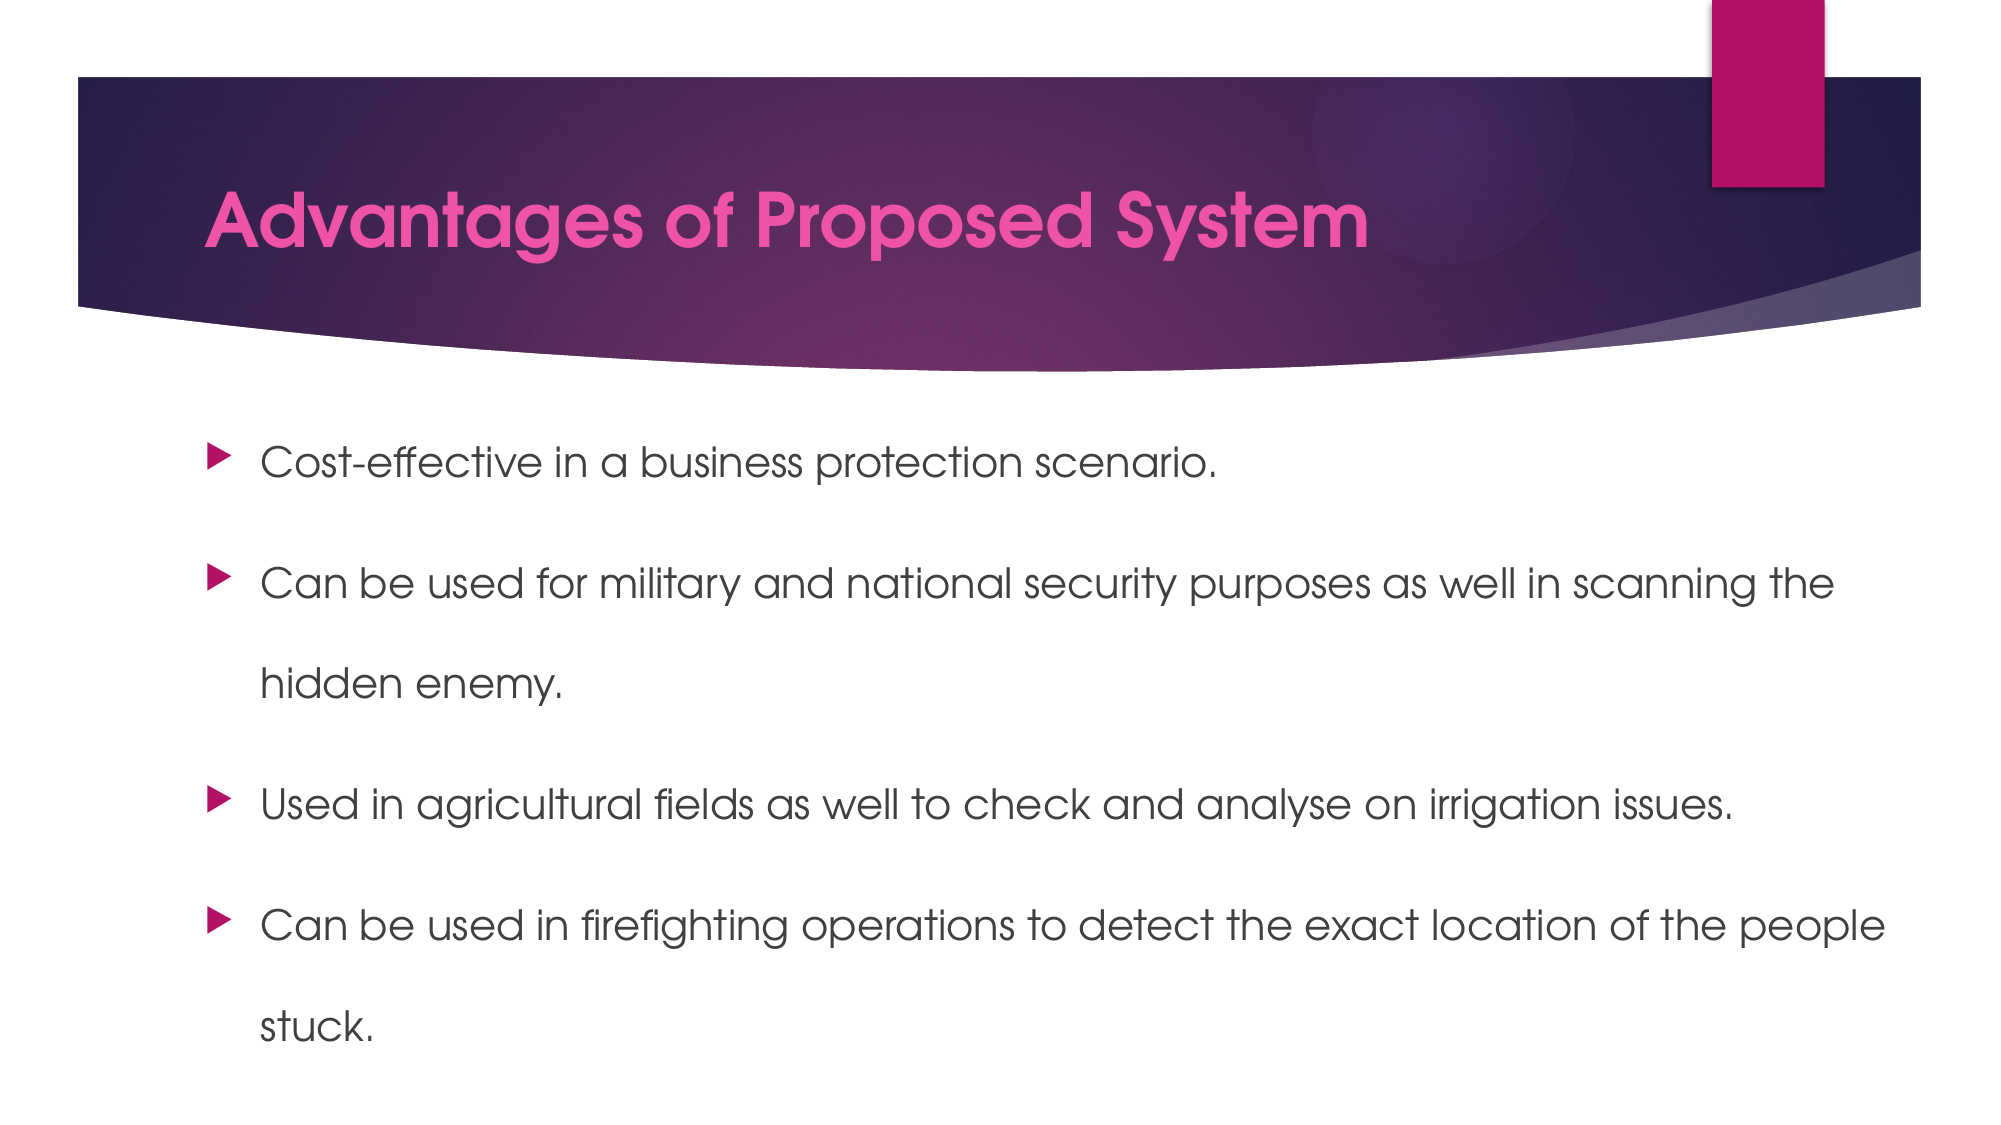

# Advantages of Proposed System
Cost-effective in a business protection scenario.
Can be used for military and national security purposes as well in scanning the hidden enemy.
Used in agricultural fields as well to check and analyse on irrigation issues.
Can be used in firefighting operations to detect the exact location of the people stuck.